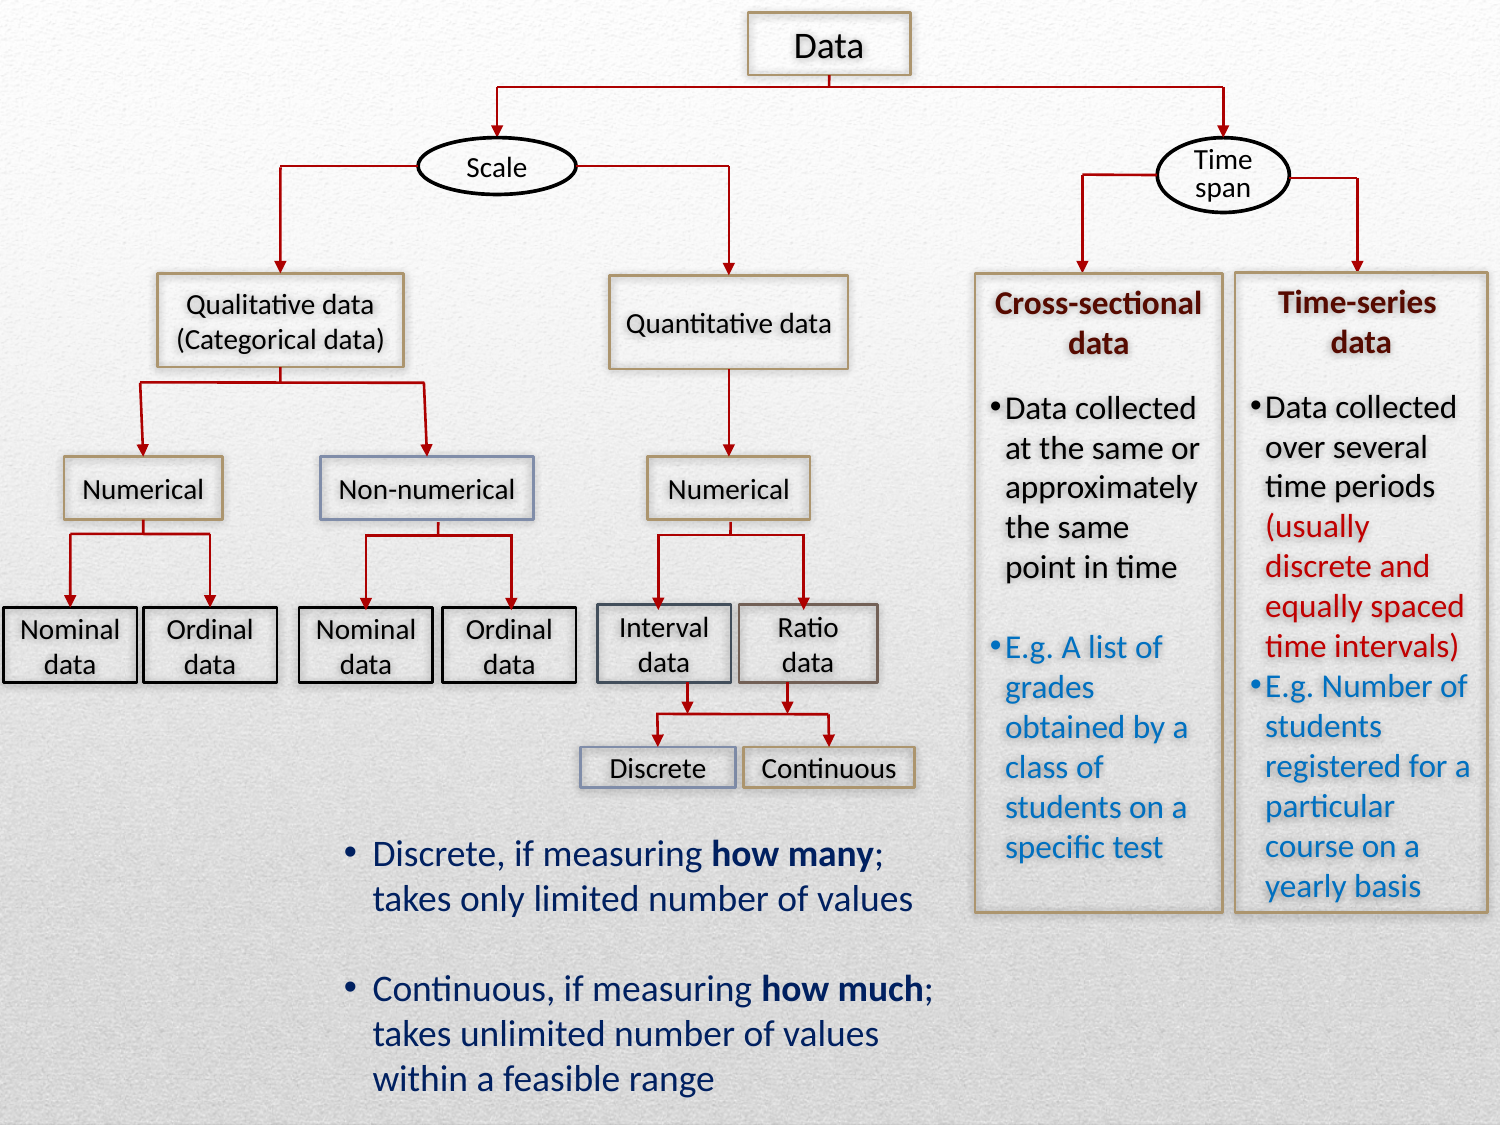

Data
Time span
Scale
Time-series
data

Data collected over several time periods (usually discrete and equally spaced time intervals)
E.g. Number of students registered for a particular course on a yearly basis
Qualitative data (Categorical data)
Cross-sectional data

Data collected at the same or approximately the same point in time

E.g. A list of grades obtained by a class of students on a specific test
Quantitative data
Non-numerical
Numerical
Numerical
Interval data
Ratio data
Ordinal data
Nominal data
Ordinal data
Nominal data
Discrete
Continuous
Discrete, if measuring how many; takes only limited number of values

Continuous, if measuring how much; takes unlimited number of values within a feasible range